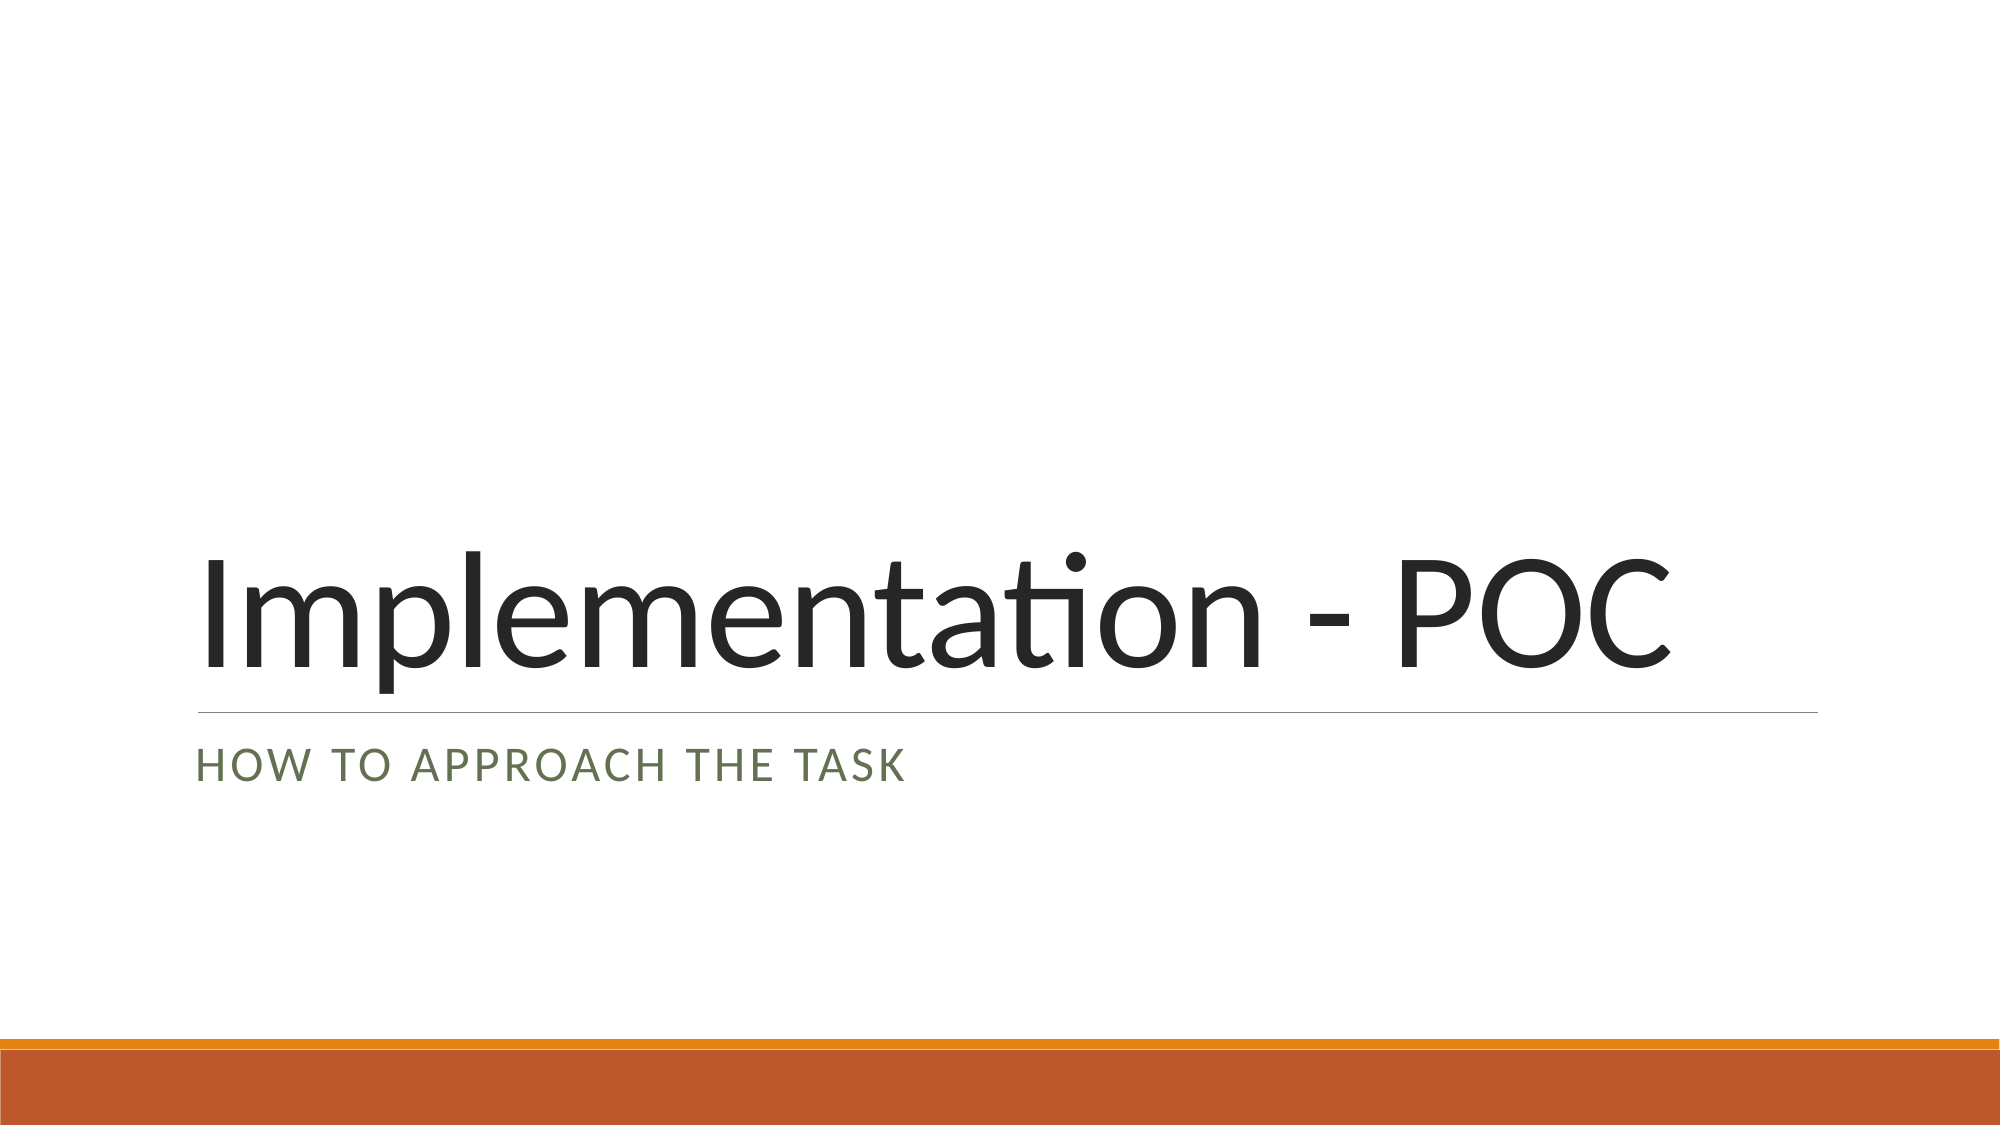

# Implementation - POC
How to approach the task